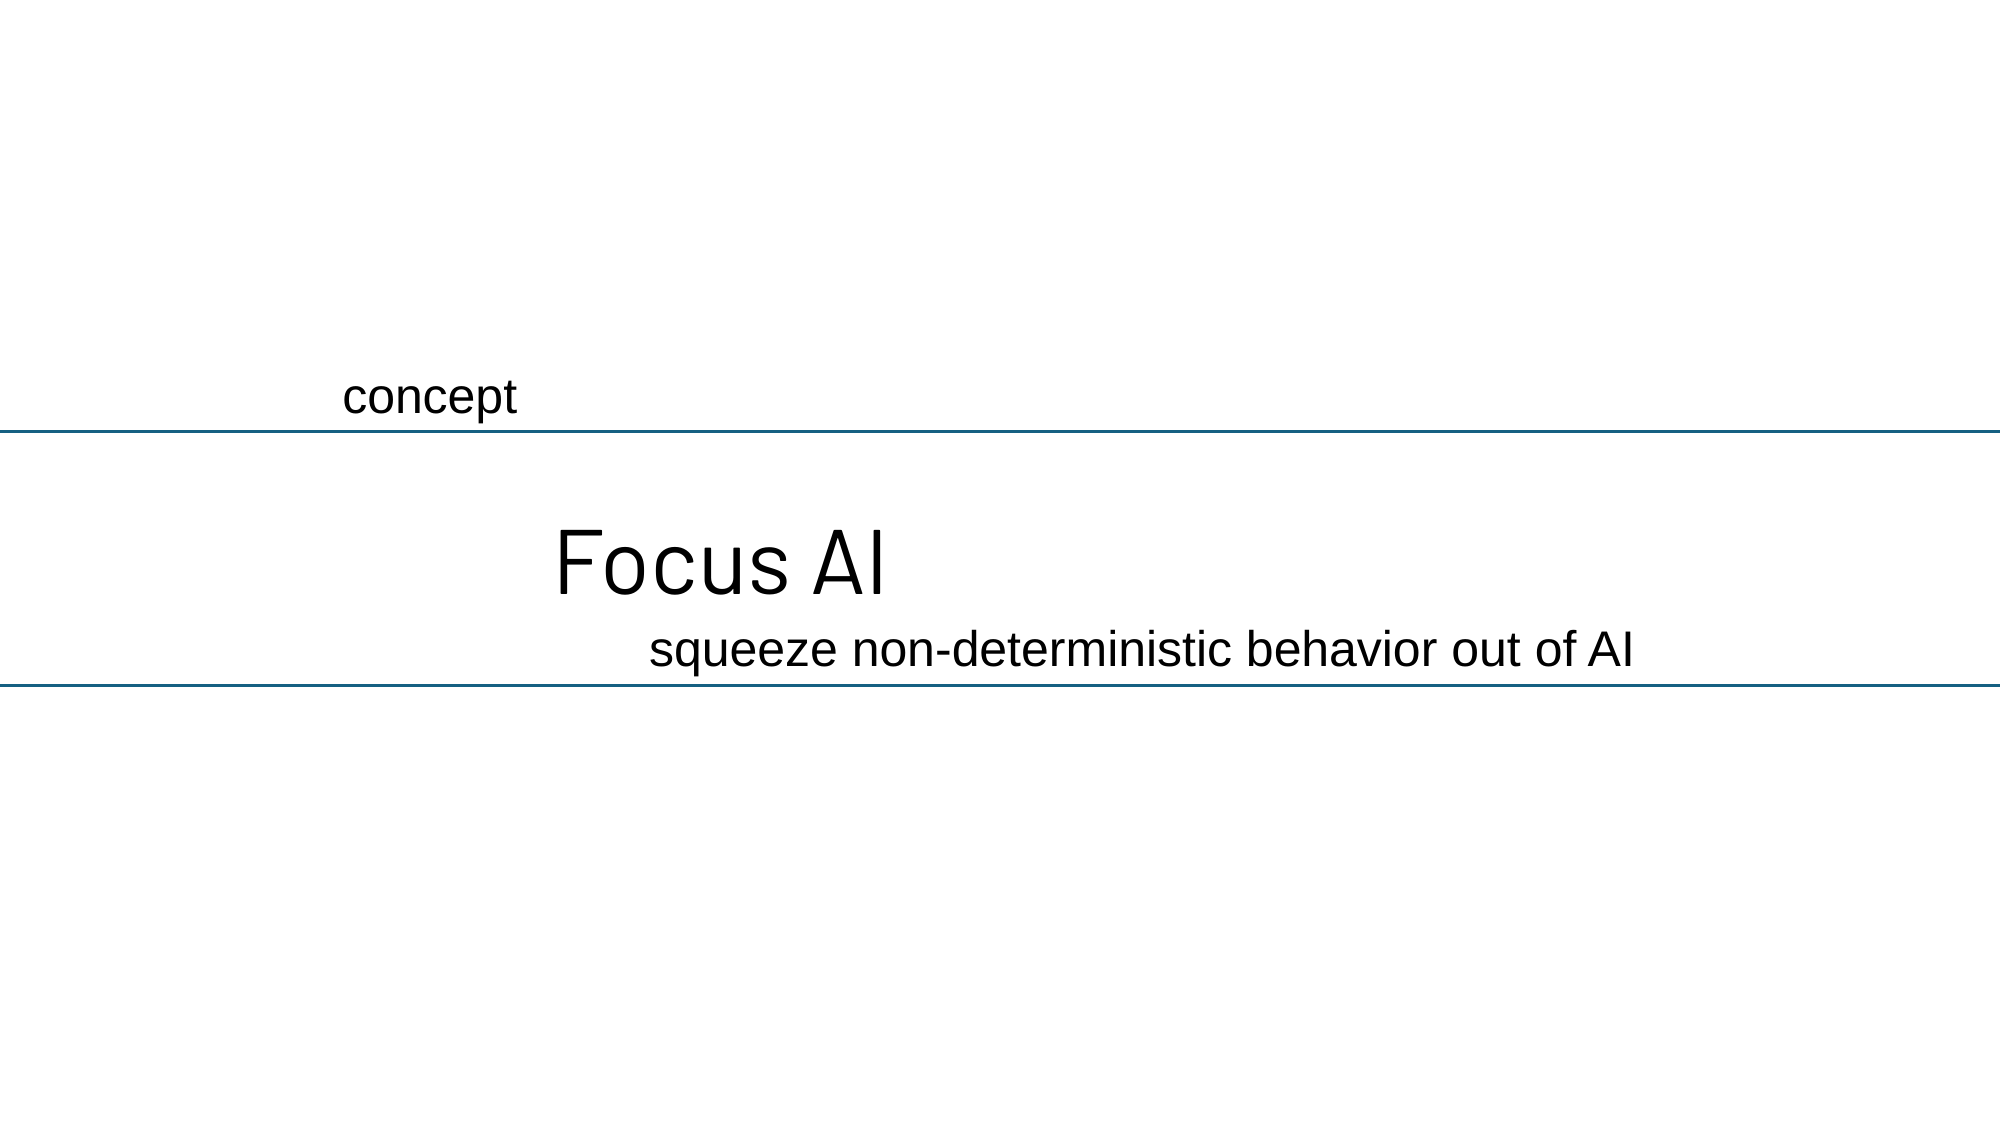

concept
Focus AI
squeeze non-deterministic behavior out of AI